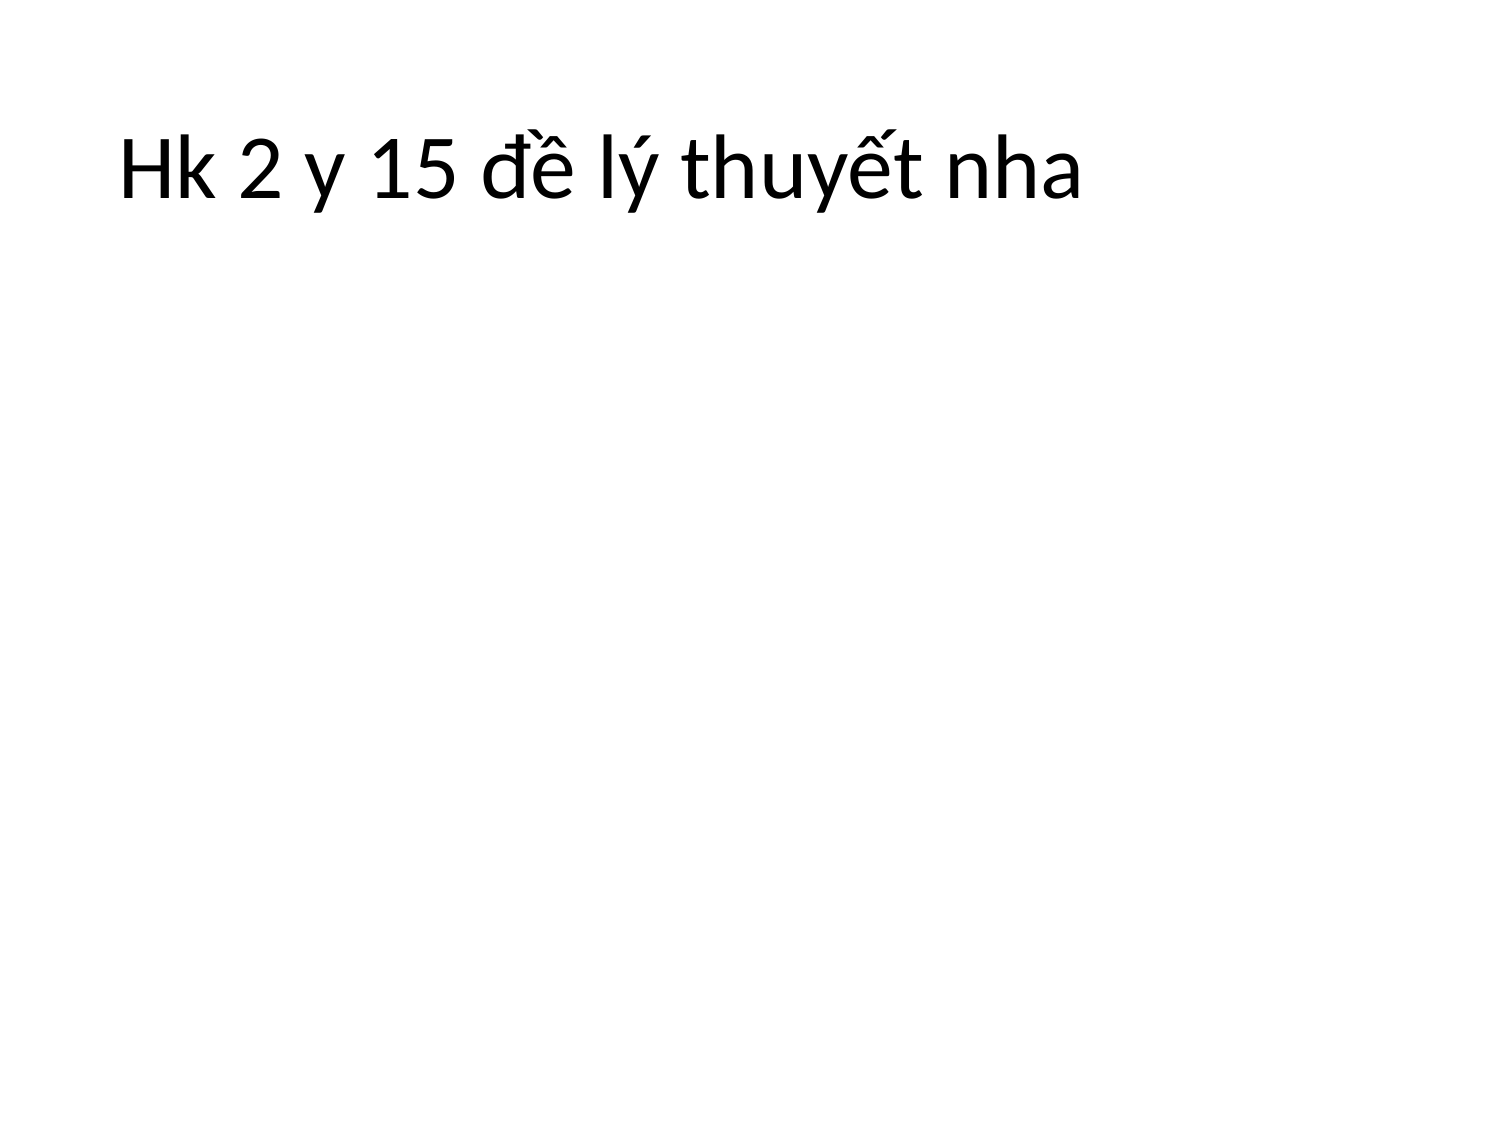

# Hk 2 y 15 đề lý thuyết nha